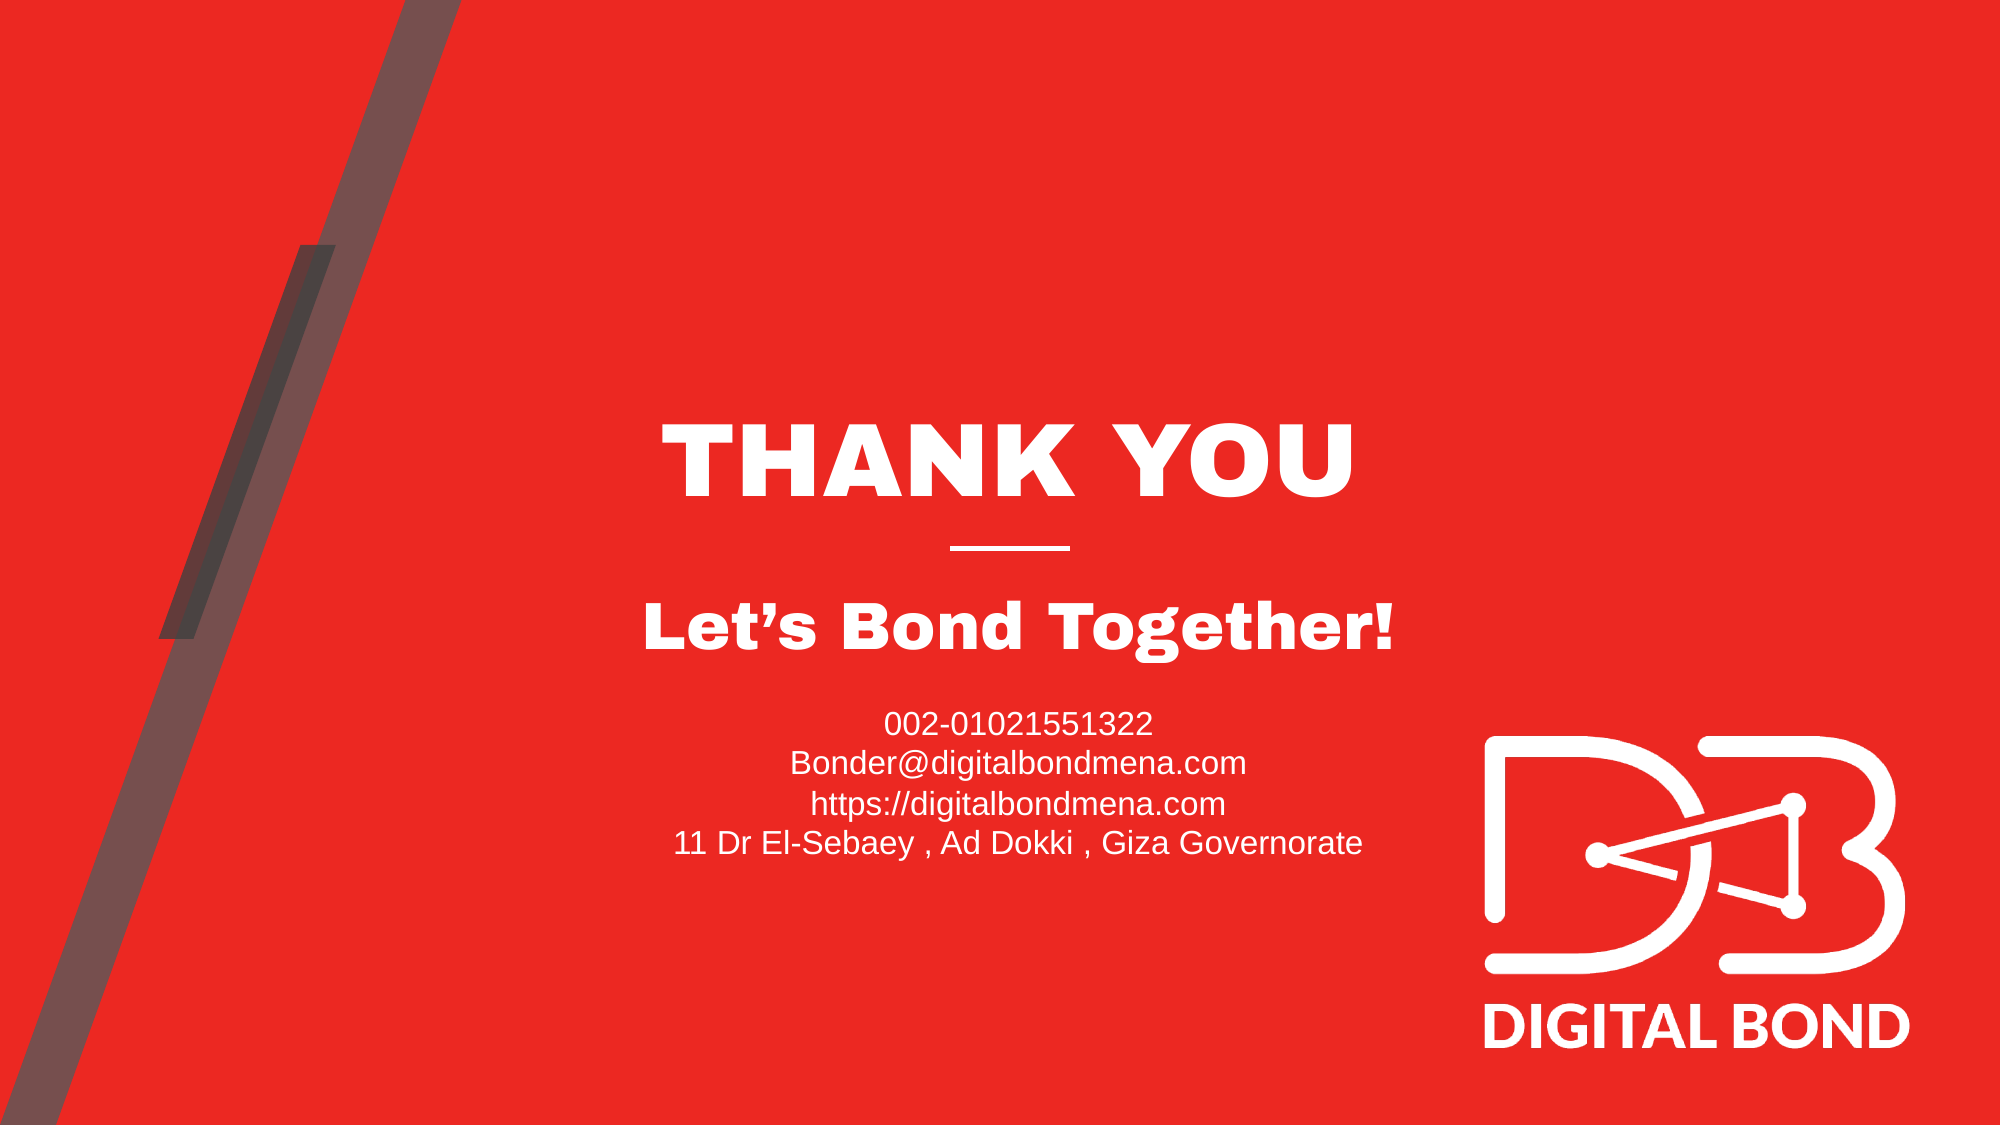

THANK YOU
Let’s Bond Together!
002-01021551322
Bonder@digitalbondmena.com
https://digitalbondmena.com
11 Dr El-Sebaey , Ad Dokki , Giza Governorate